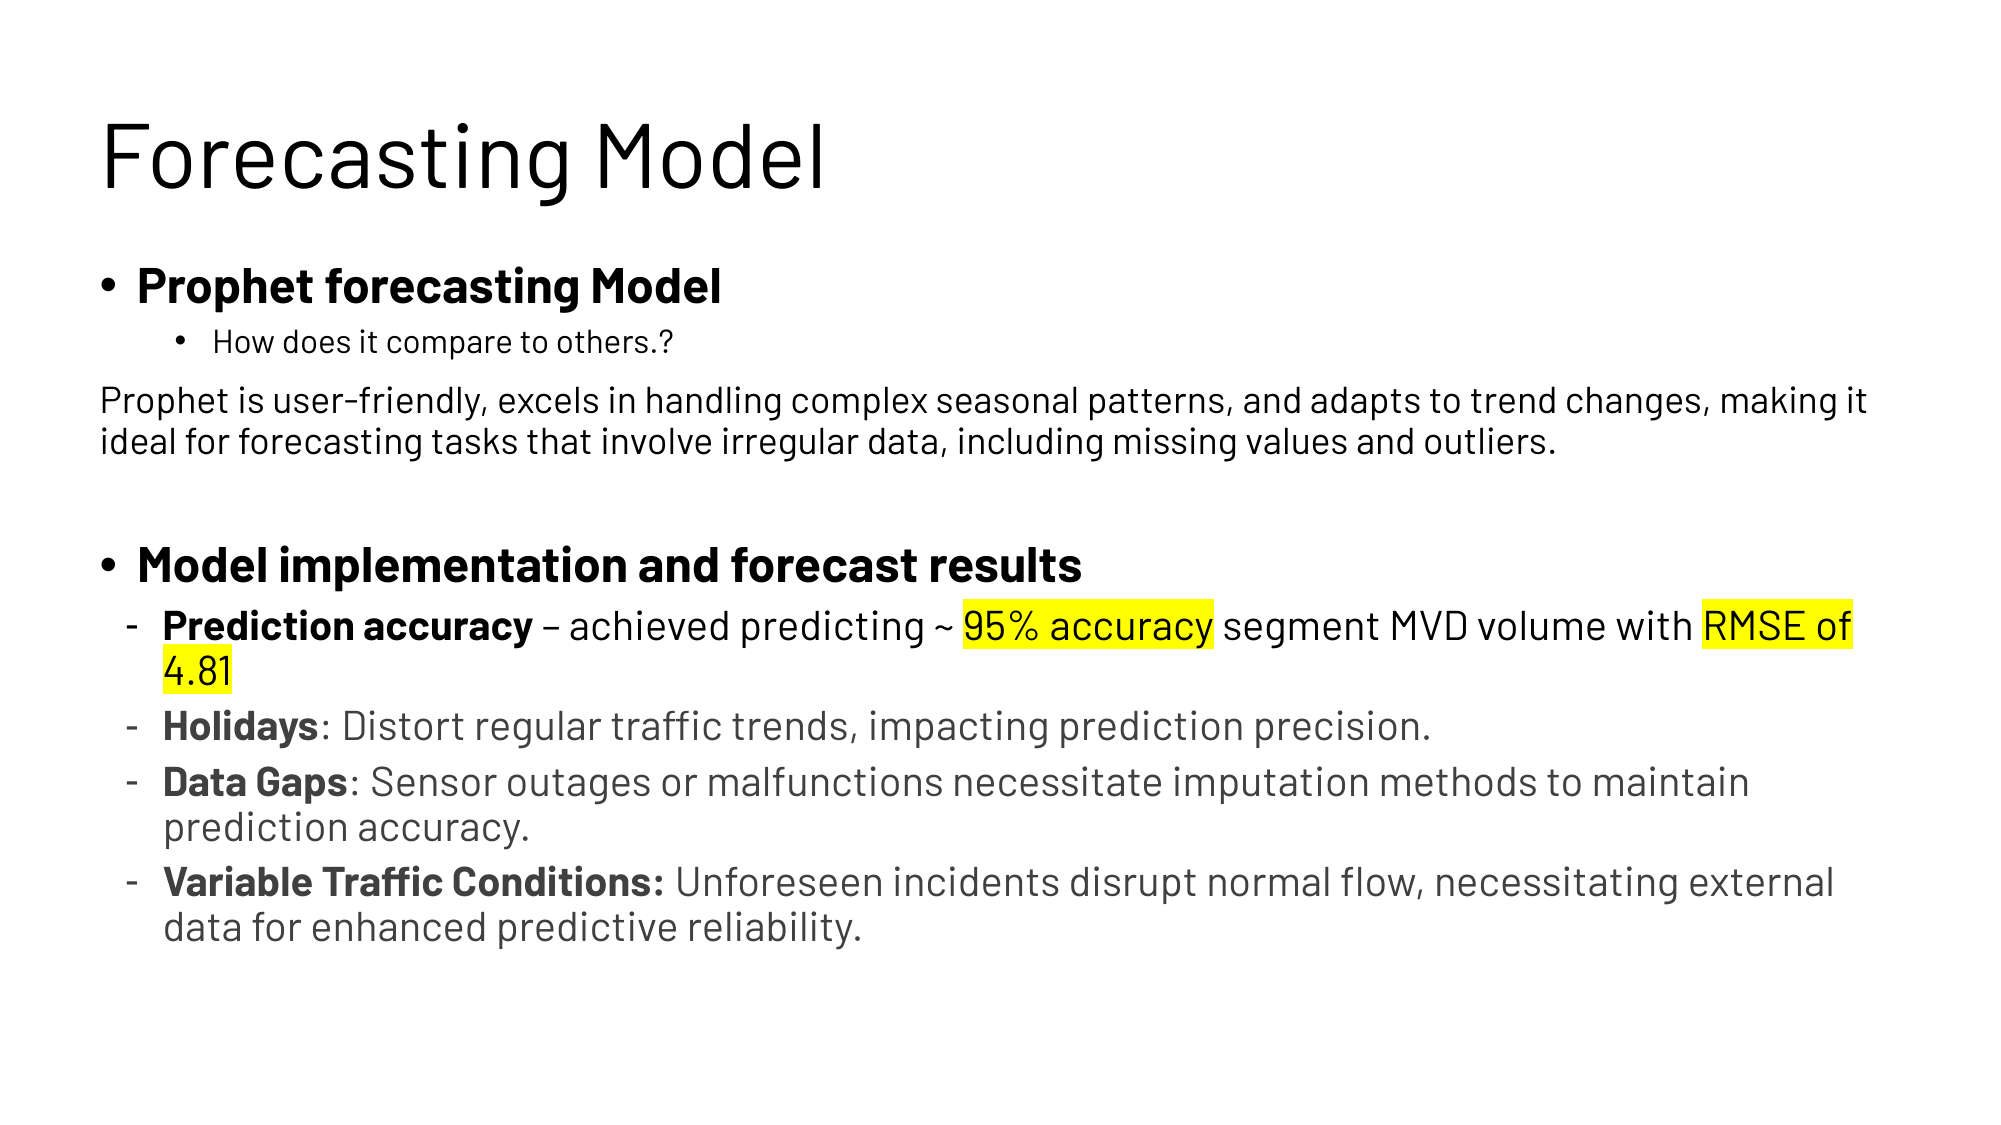

# Forecasting Model
Prophet forecasting Model
How does it compare to others.?
Prophet is user-friendly, excels in handling complex seasonal patterns, and adapts to trend changes, making it ideal for forecasting tasks that involve irregular data, including missing values and outliers.

Model implementation and forecast results
Prediction accuracy – achieved predicting ~ 95% accuracy segment MVD volume with RMSE of 4.81
Holidays: Distort regular traffic trends, impacting prediction precision.
Data Gaps: Sensor outages or malfunctions necessitate imputation methods to maintain prediction accuracy.
Variable Traffic Conditions: Unforeseen incidents disrupt normal flow, necessitating external data for enhanced predictive reliability.